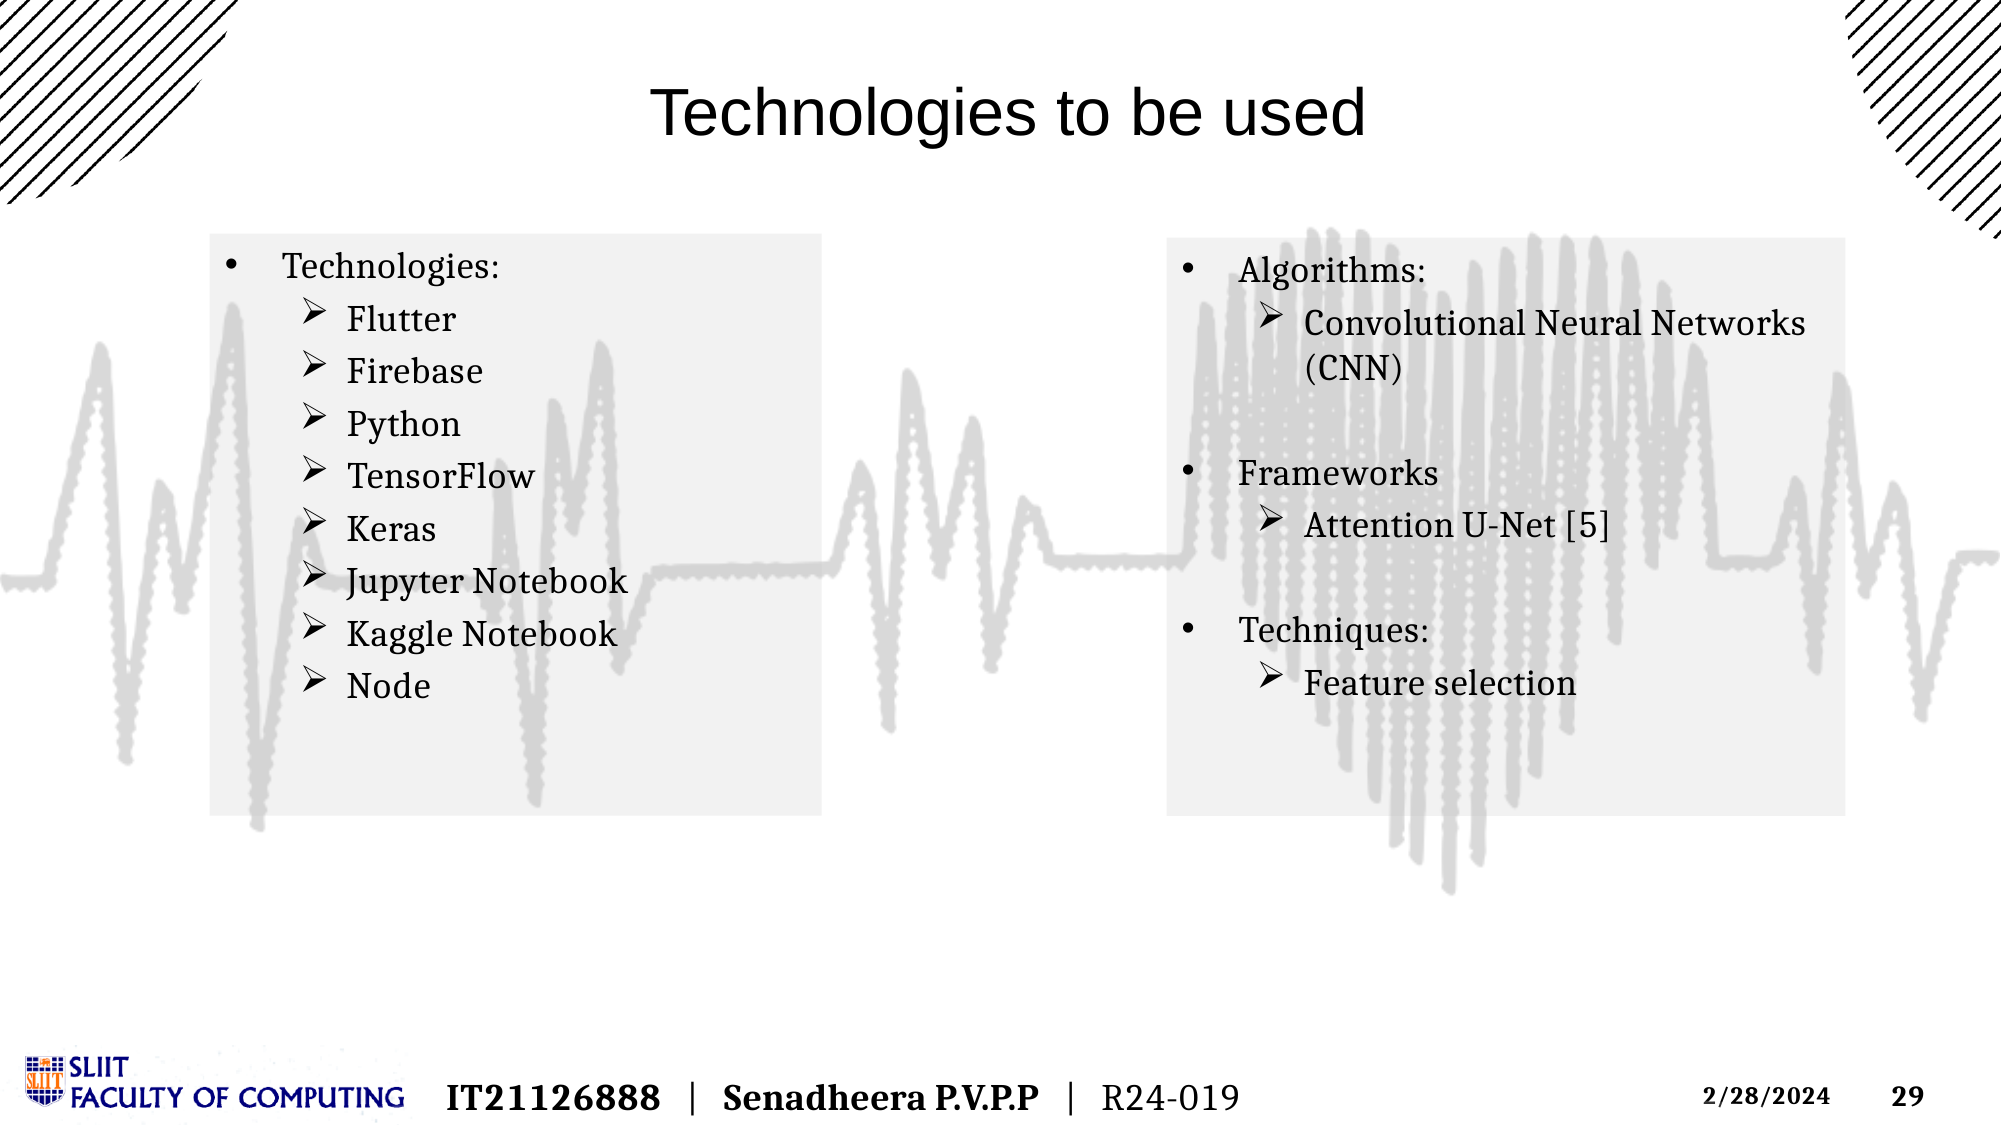

# Technologies to be used
Technologies:
Flutter
Firebase
Python
TensorFlow
Keras
Jupyter Notebook
Kaggle Notebook
Node

Algorithms:
Convolutional Neural Networks (CNN)

Frameworks
Attention U-Net [5]

Techniques:
Feature selection

IT21126888   |   Senadheera P.V.P.P   |   R24-019